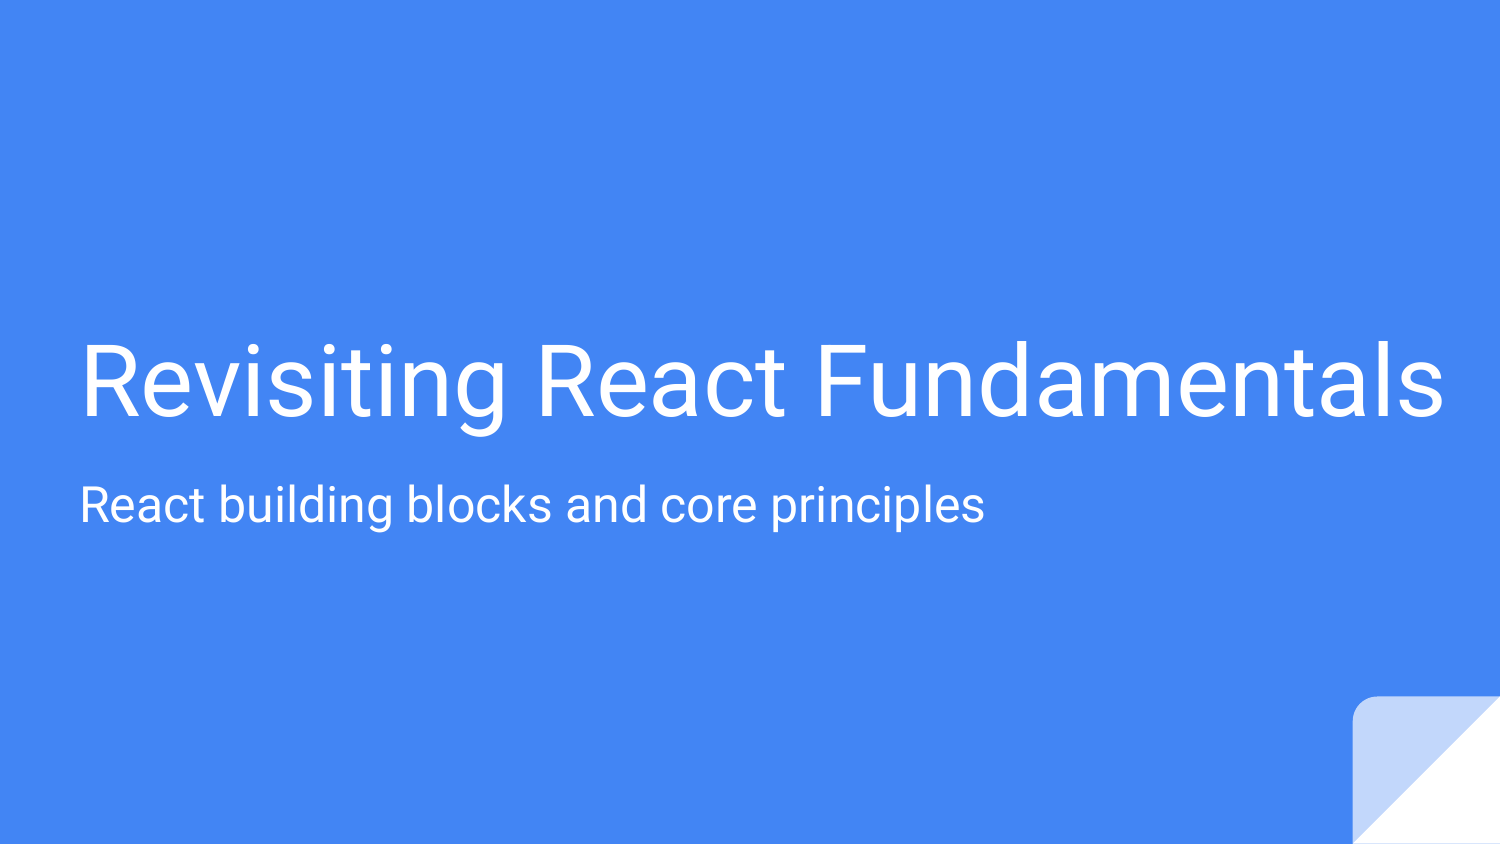

# Revisiting React Fundamentals
React building blocks and core principles